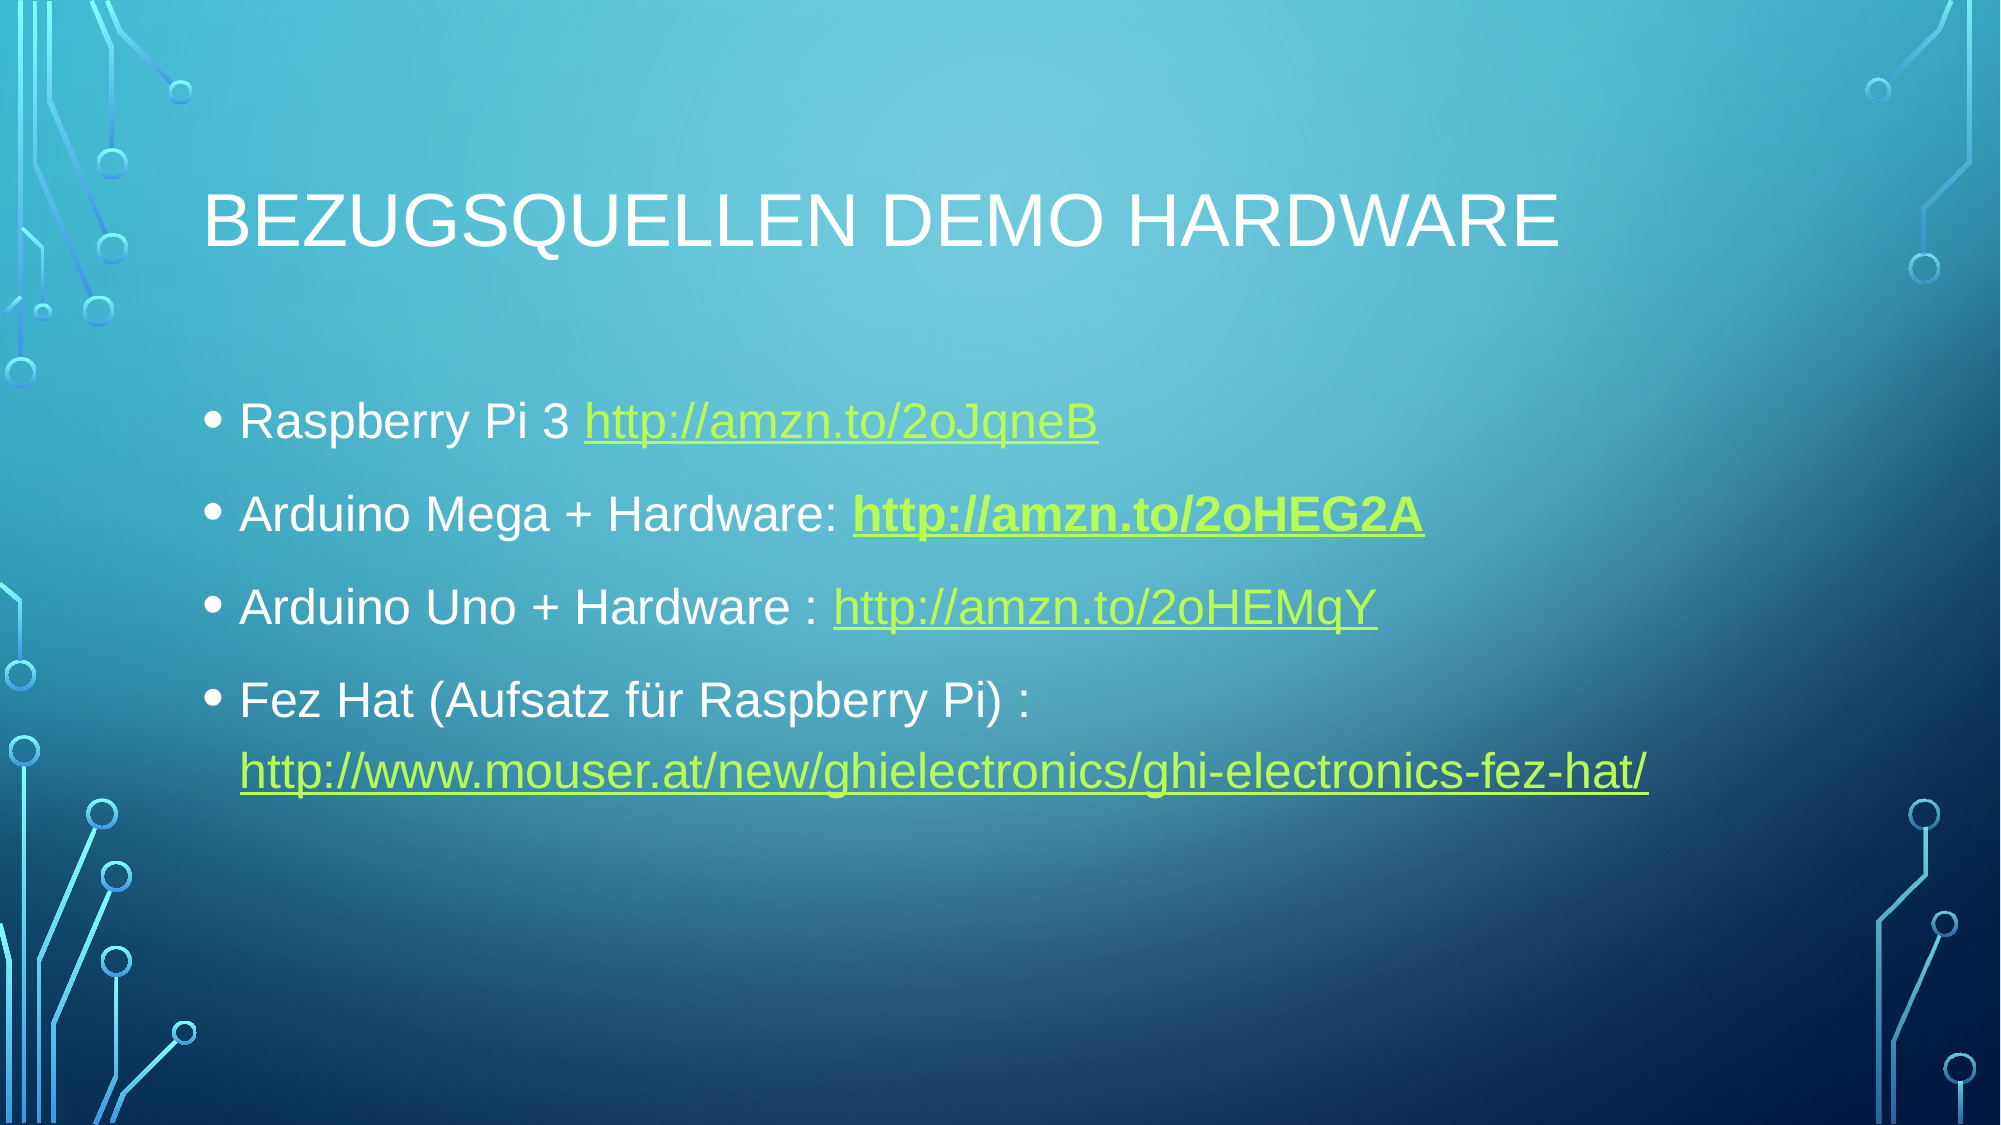

# Bezugsquellen Demo Hardware
Raspberry Pi 3 http://amzn.to/2oJqneB
Arduino Mega + Hardware: http://amzn.to/2oHEG2A
Arduino Uno + Hardware : http://amzn.to/2oHEMqY
Fez Hat (Aufsatz für Raspberry Pi) : http://www.mouser.at/new/ghielectronics/ghi-electronics-fez-hat/